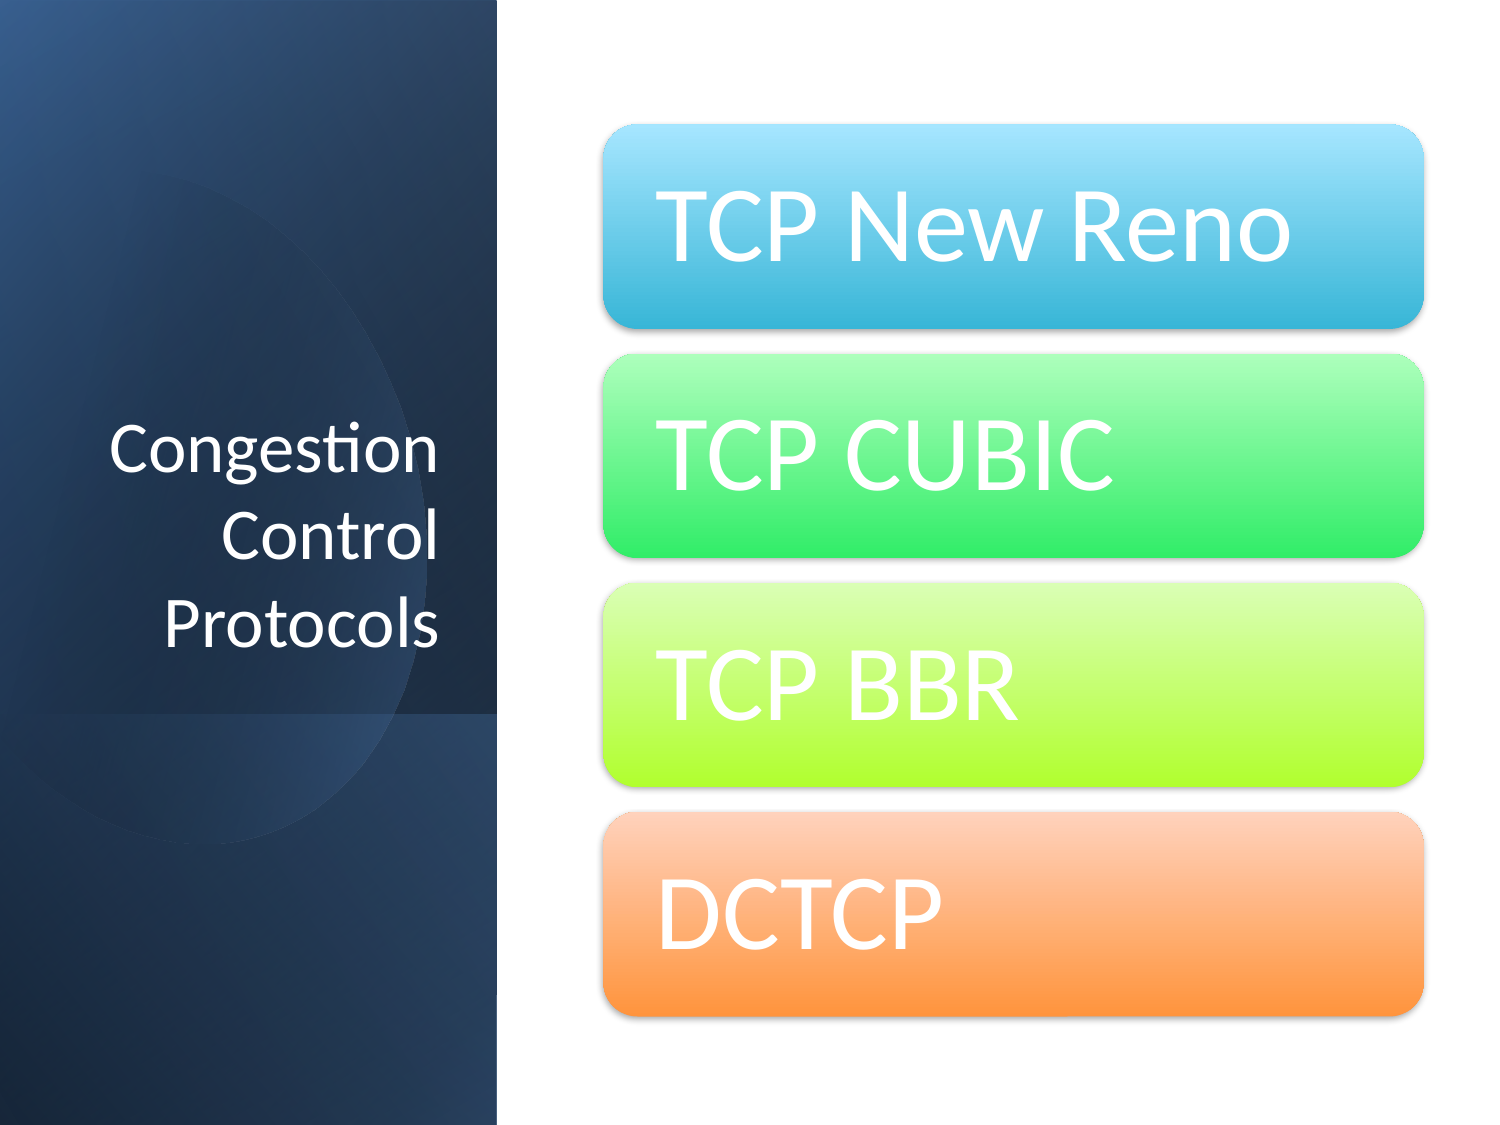

TCP New Reno
TCP CUBIC
TCP BBR
DCTCP

# Congestion Control Protocols